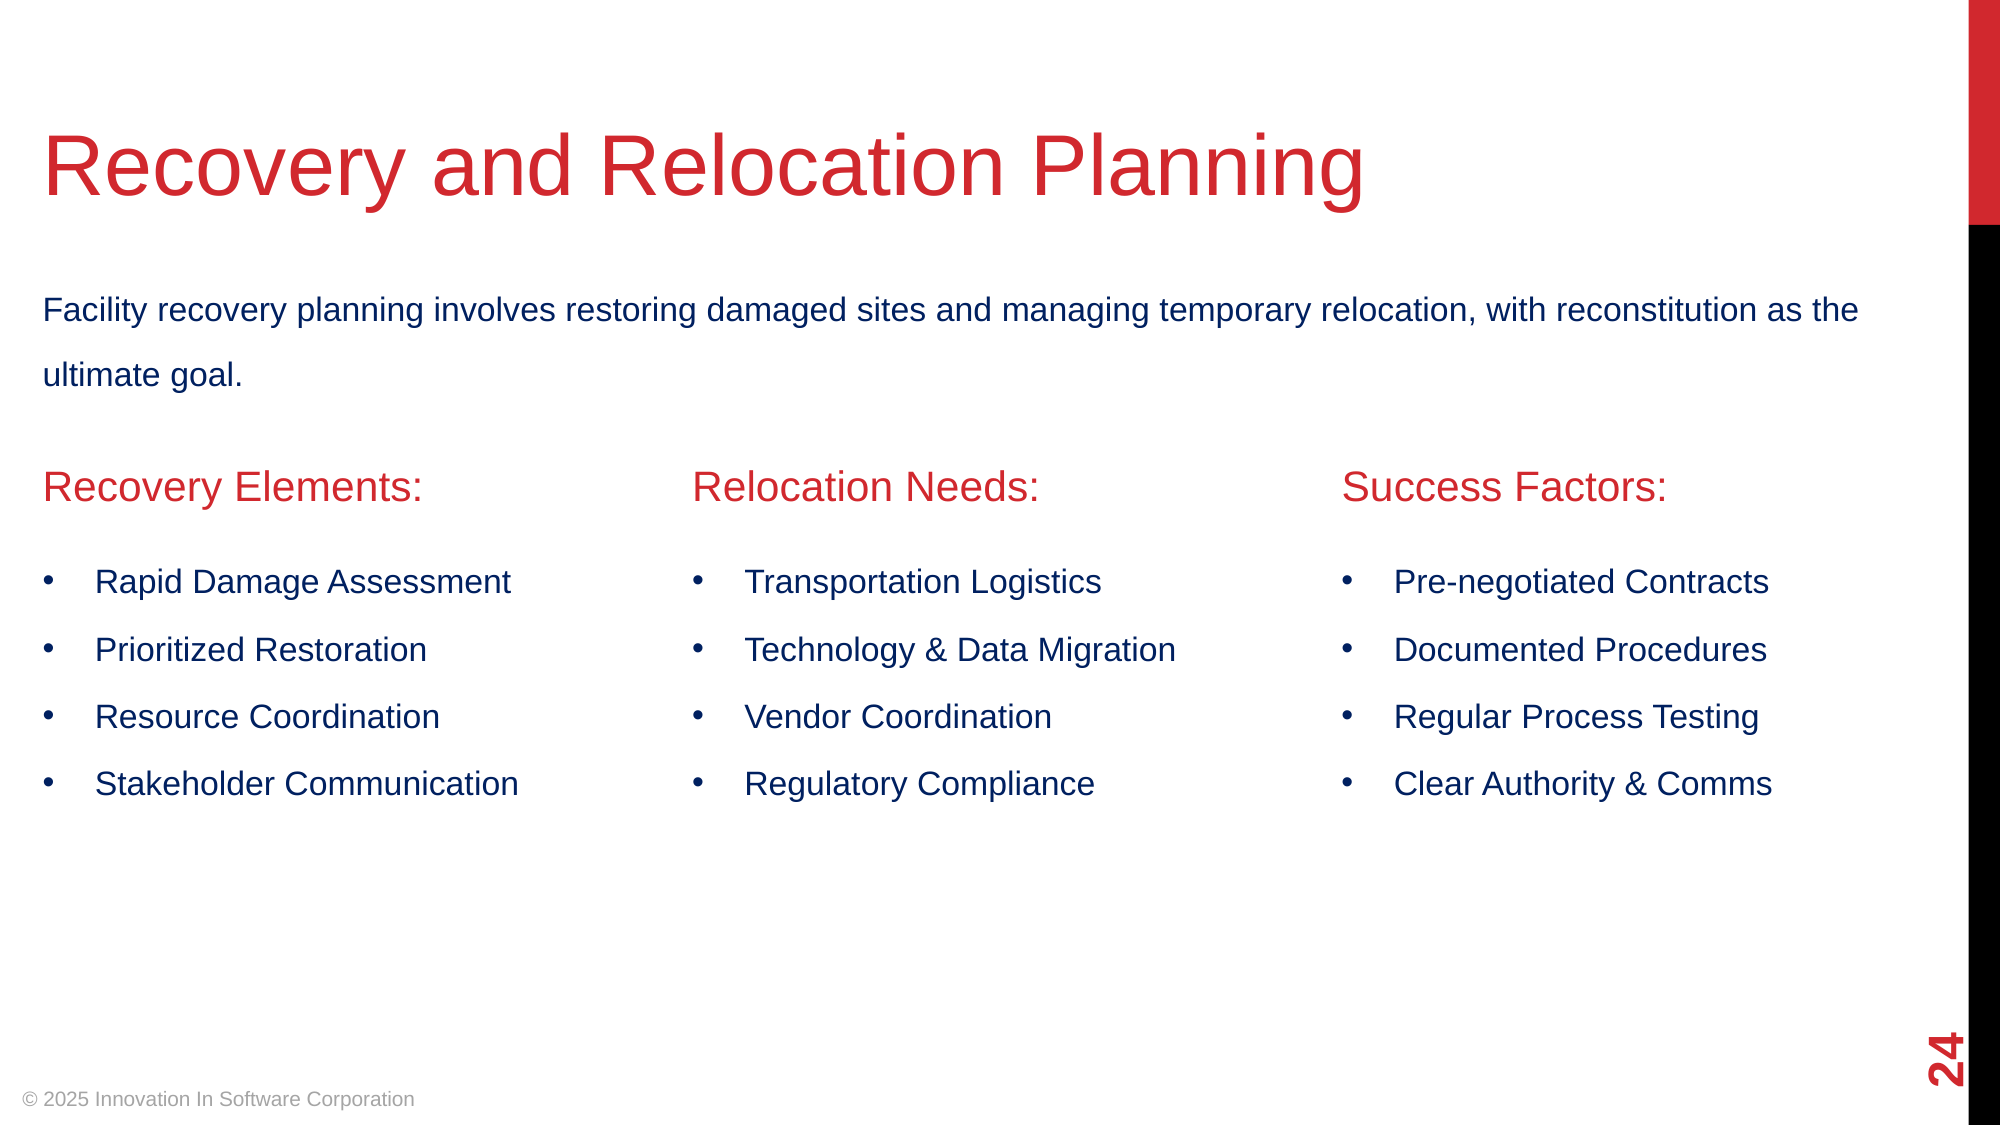

Recovery and Relocation Planning
Facility recovery planning involves restoring damaged sites and managing temporary relocation, with reconstitution as the ultimate goal.
Recovery Elements:
Relocation Needs:
Success Factors:
Rapid Damage Assessment
Transportation Logistics
Pre-negotiated Contracts
Prioritized Restoration
Technology & Data Migration
Documented Procedures
Resource Coordination
Vendor Coordination
Regular Process Testing
Stakeholder Communication
Regulatory Compliance
Clear Authority & Comms
24
© 2025 Innovation In Software Corporation